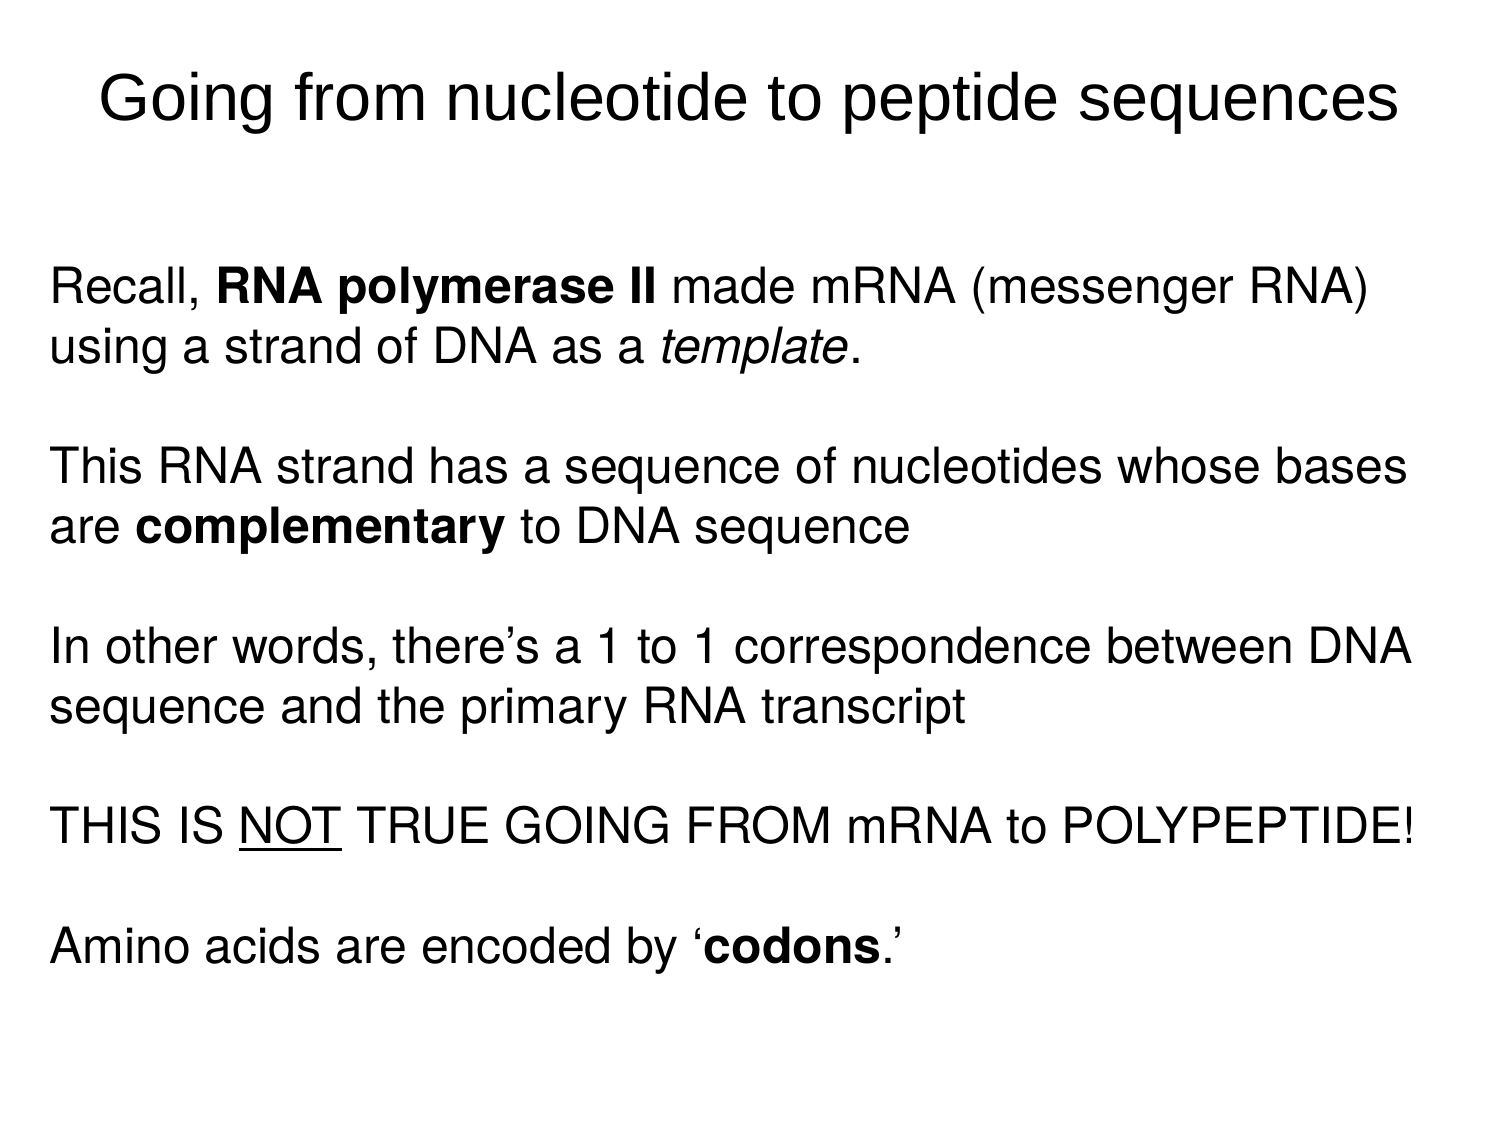

# Going from nucleotide to peptide sequences
Recall, RNA polymerase II made mRNA (messenger RNA) using a strand of DNA as a template.

This RNA strand has a sequence of nucleotides whose bases are complementary to DNA sequence

In other words, there’s a 1 to 1 correspondence between DNA sequence and the primary RNA transcript

THIS IS NOT TRUE GOING FROM mRNA to POLYPEPTIDE!

Amino acids are encoded by ‘codons.’